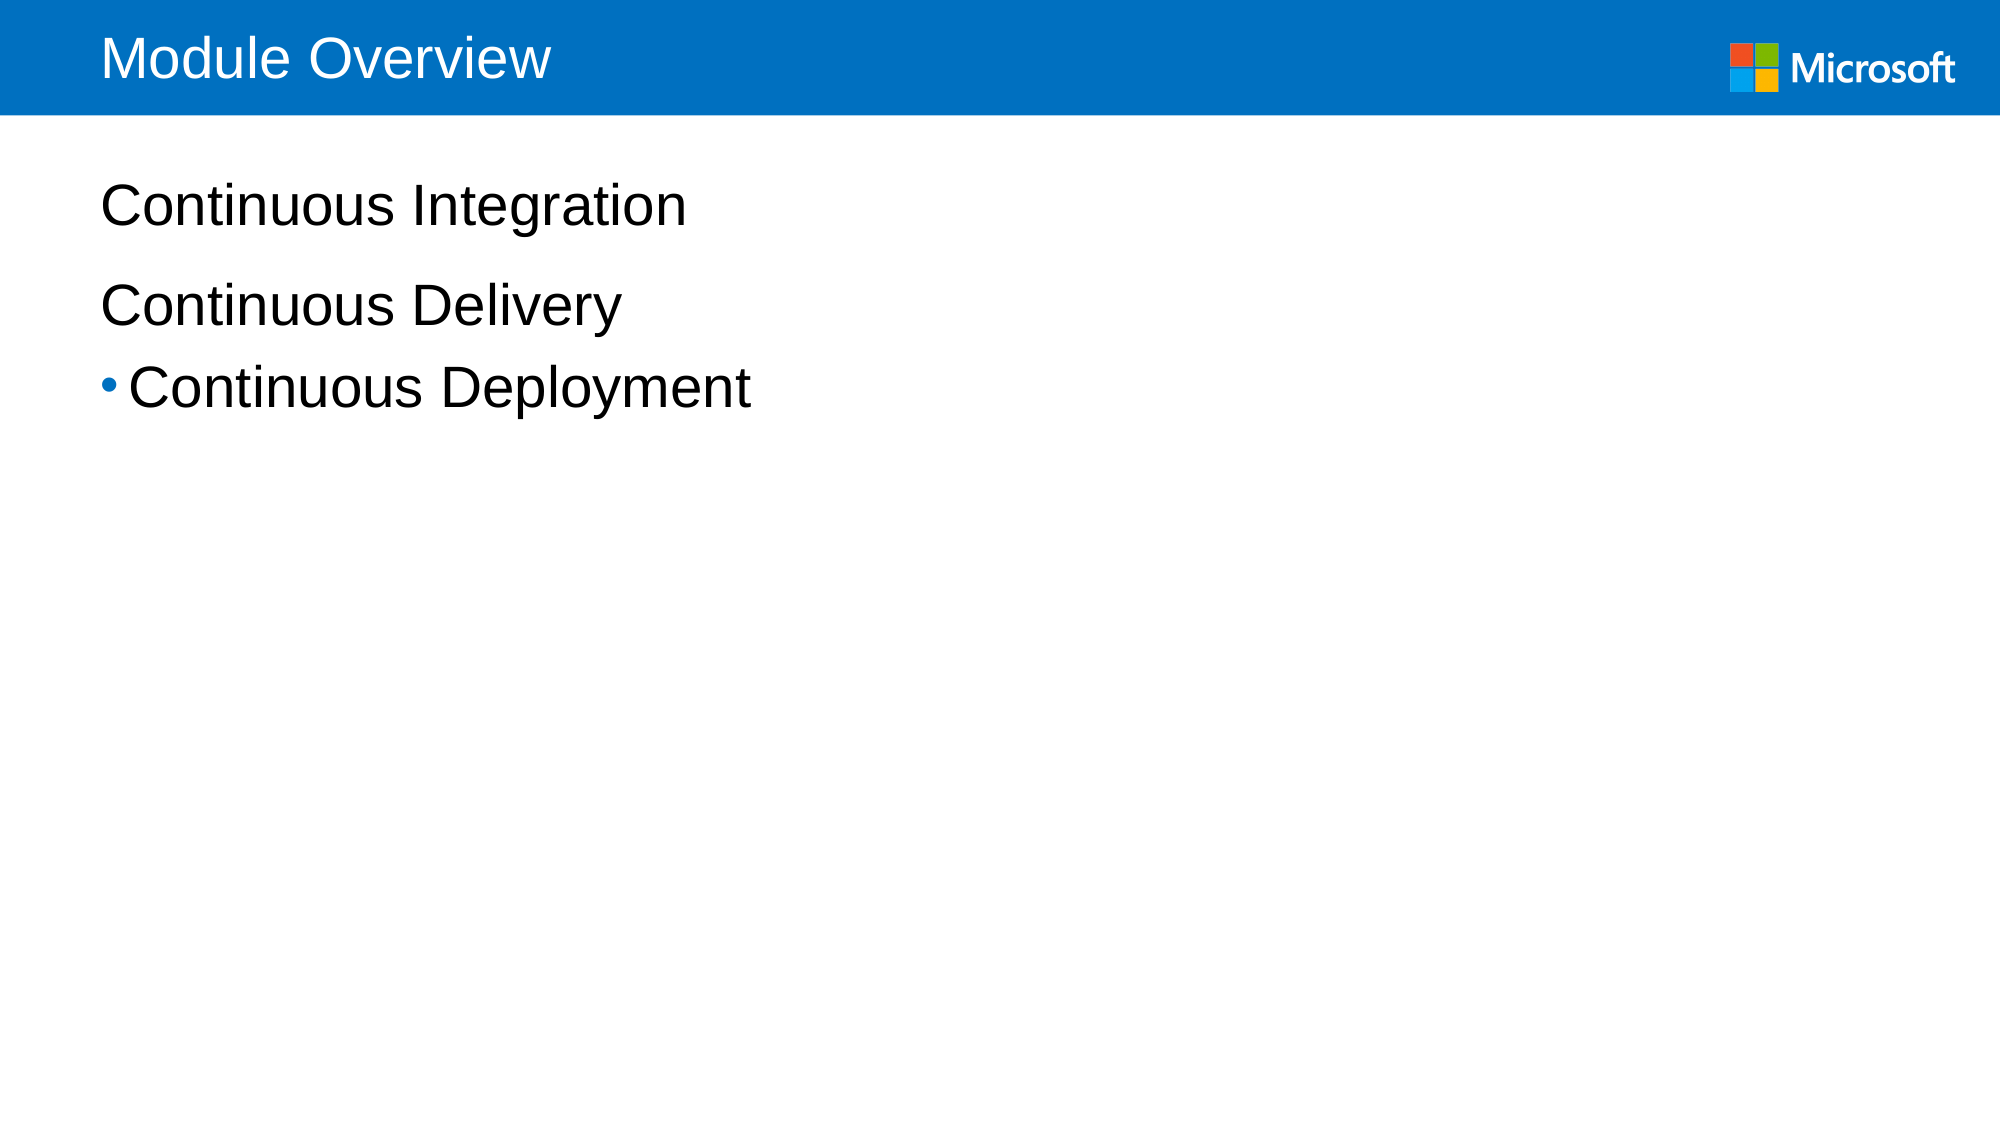

# Module Overview
Continuous Integration
Continuous Delivery
Continuous Deployment